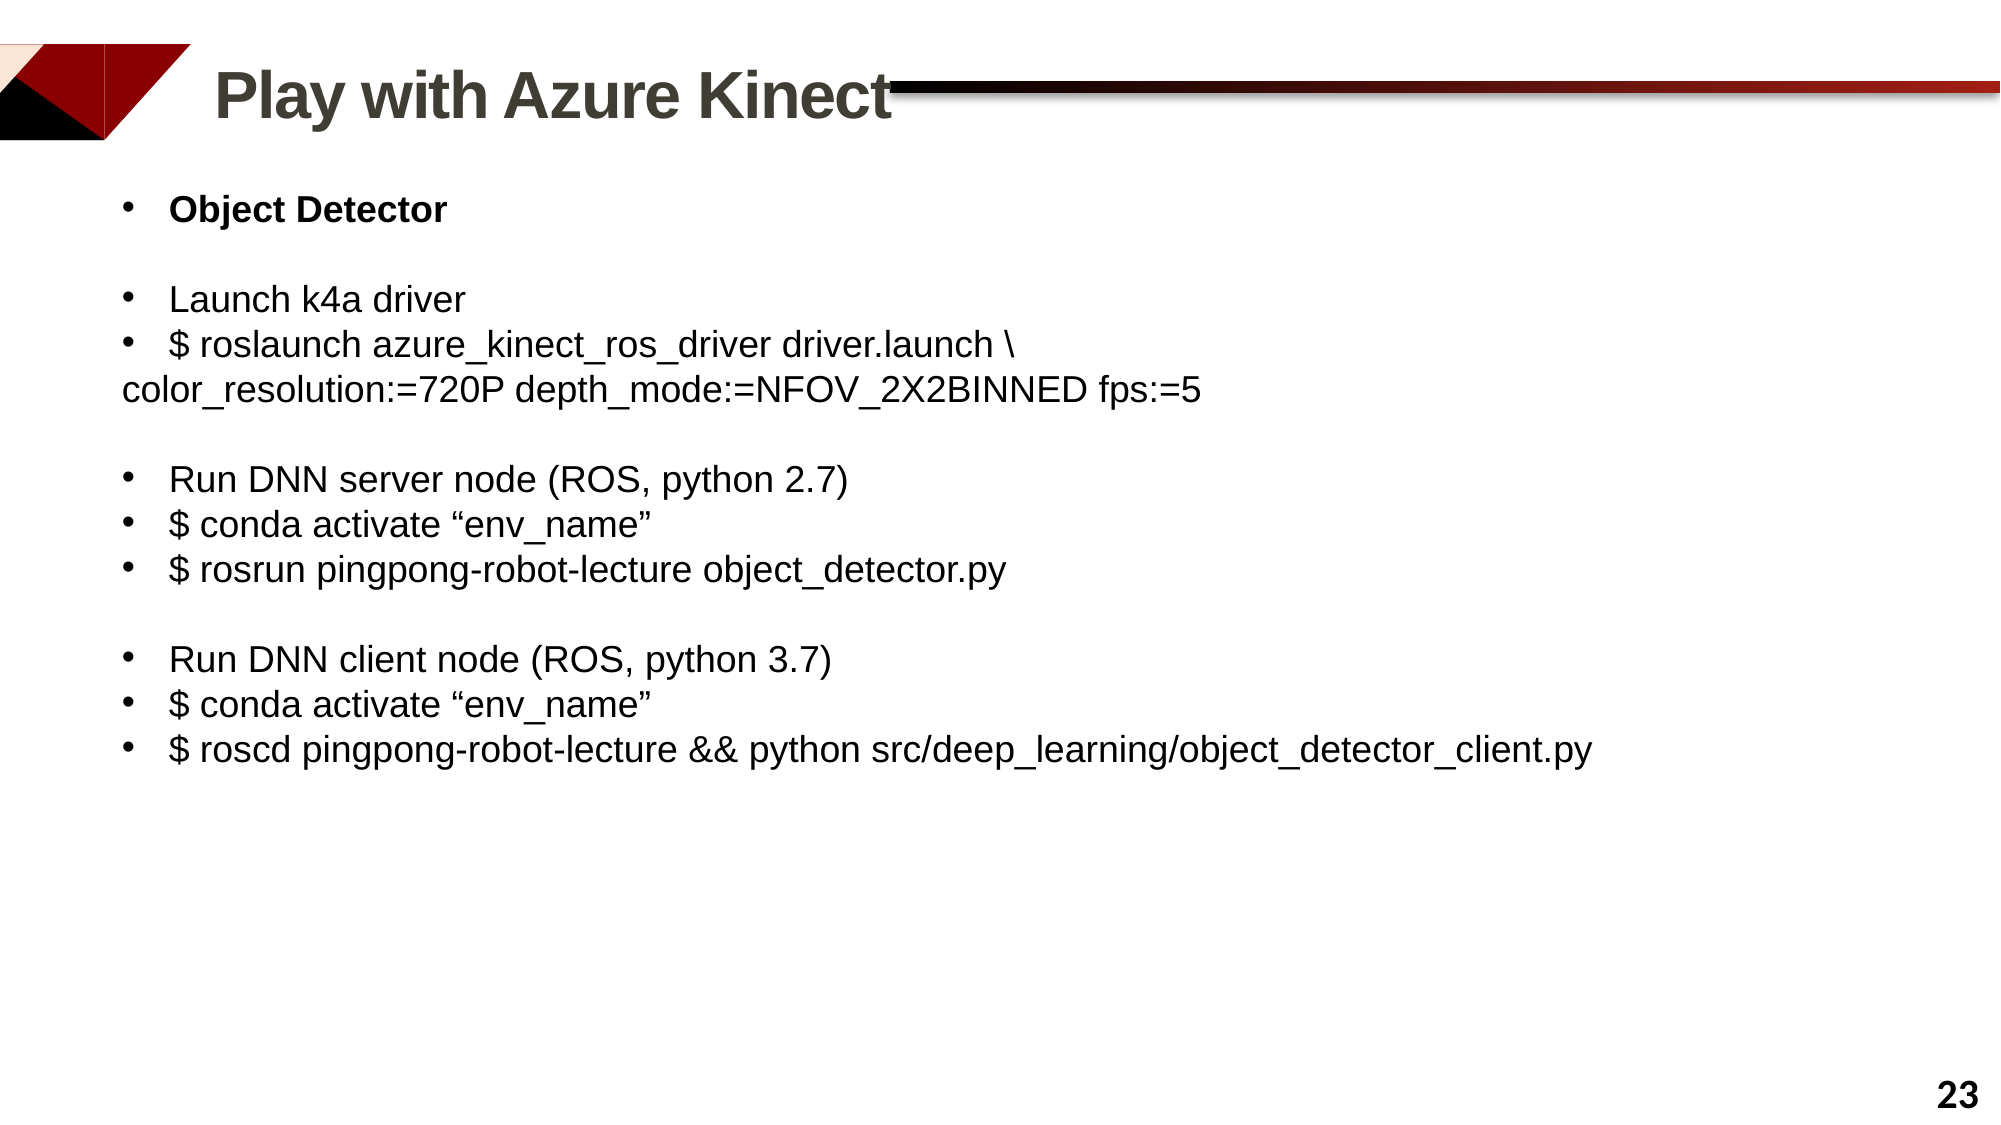

Play with Azure Kinect

Object Detector

Launch k4a driver
$ roslaunch azure_kinect_ros_driver driver.launch \
color_resolution:=720P depth_mode:=NFOV_2X2BINNED fps:=5

Run DNN server node (ROS, python 2.7)
$ conda activate “env_name”
$ rosrun pingpong-robot-lecture object_detector.py

Run DNN client node (ROS, python 3.7)
$ conda activate “env_name”
$ roscd pingpong-robot-lecture && python src/deep_learning/object_detector_client.py

23